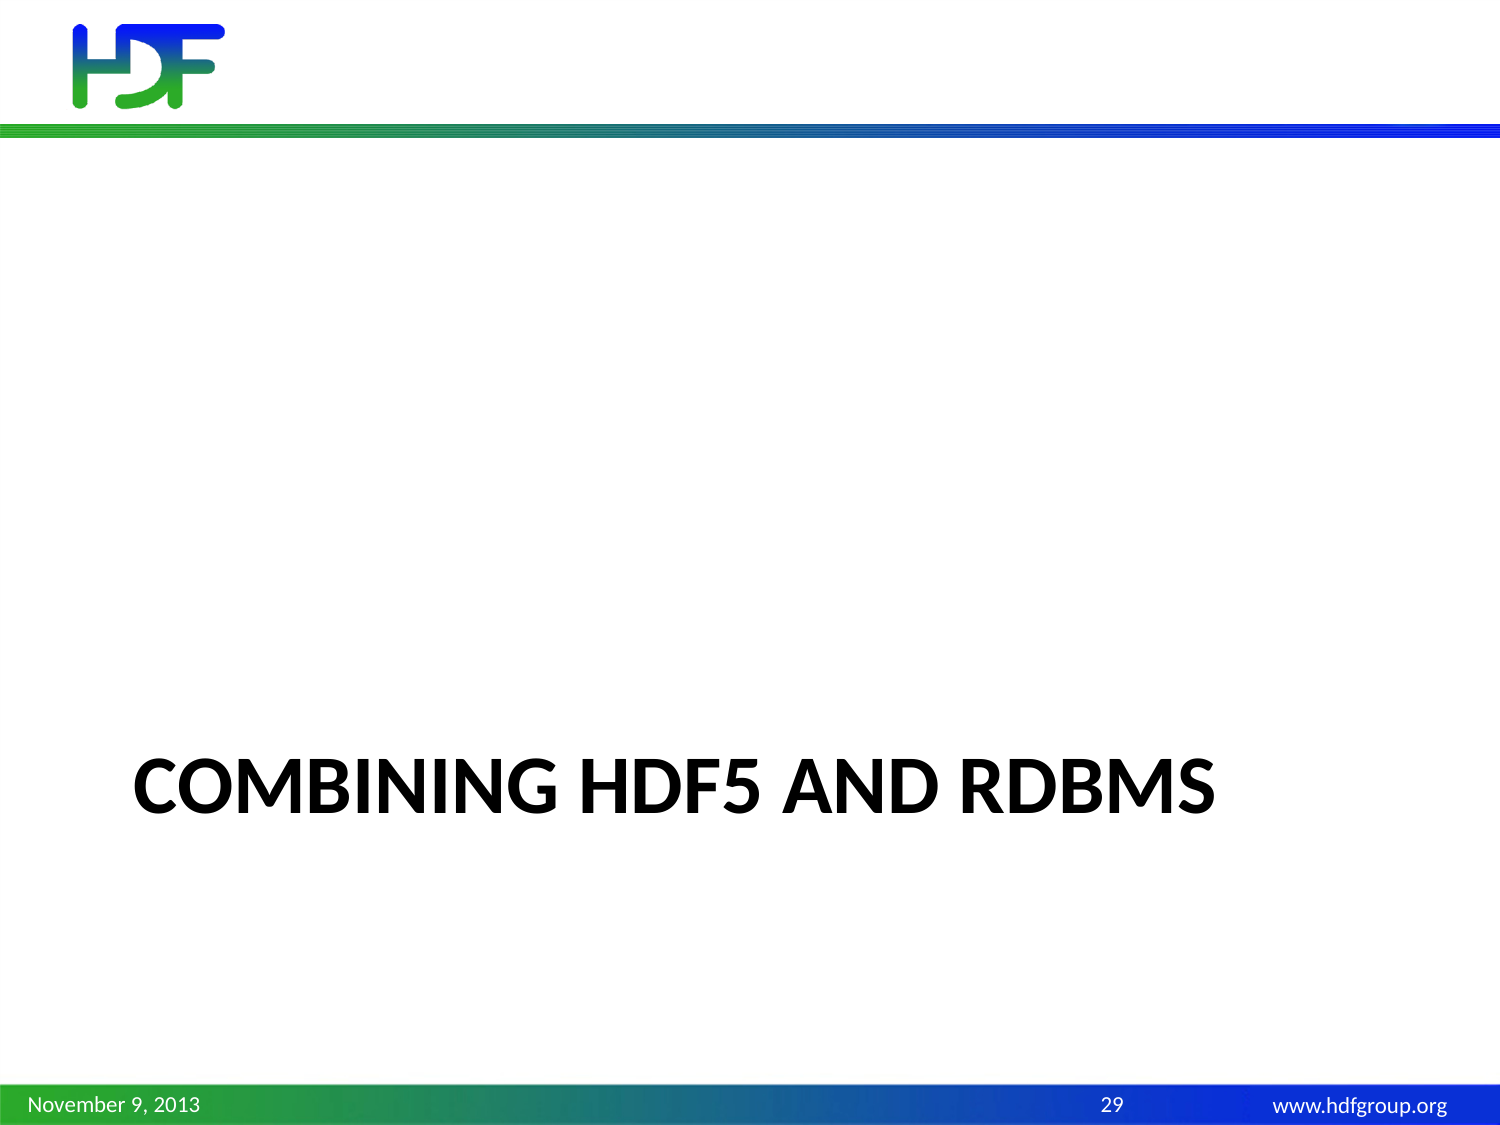

# Combining HDF5 and RDBMS
November 9, 2013
29